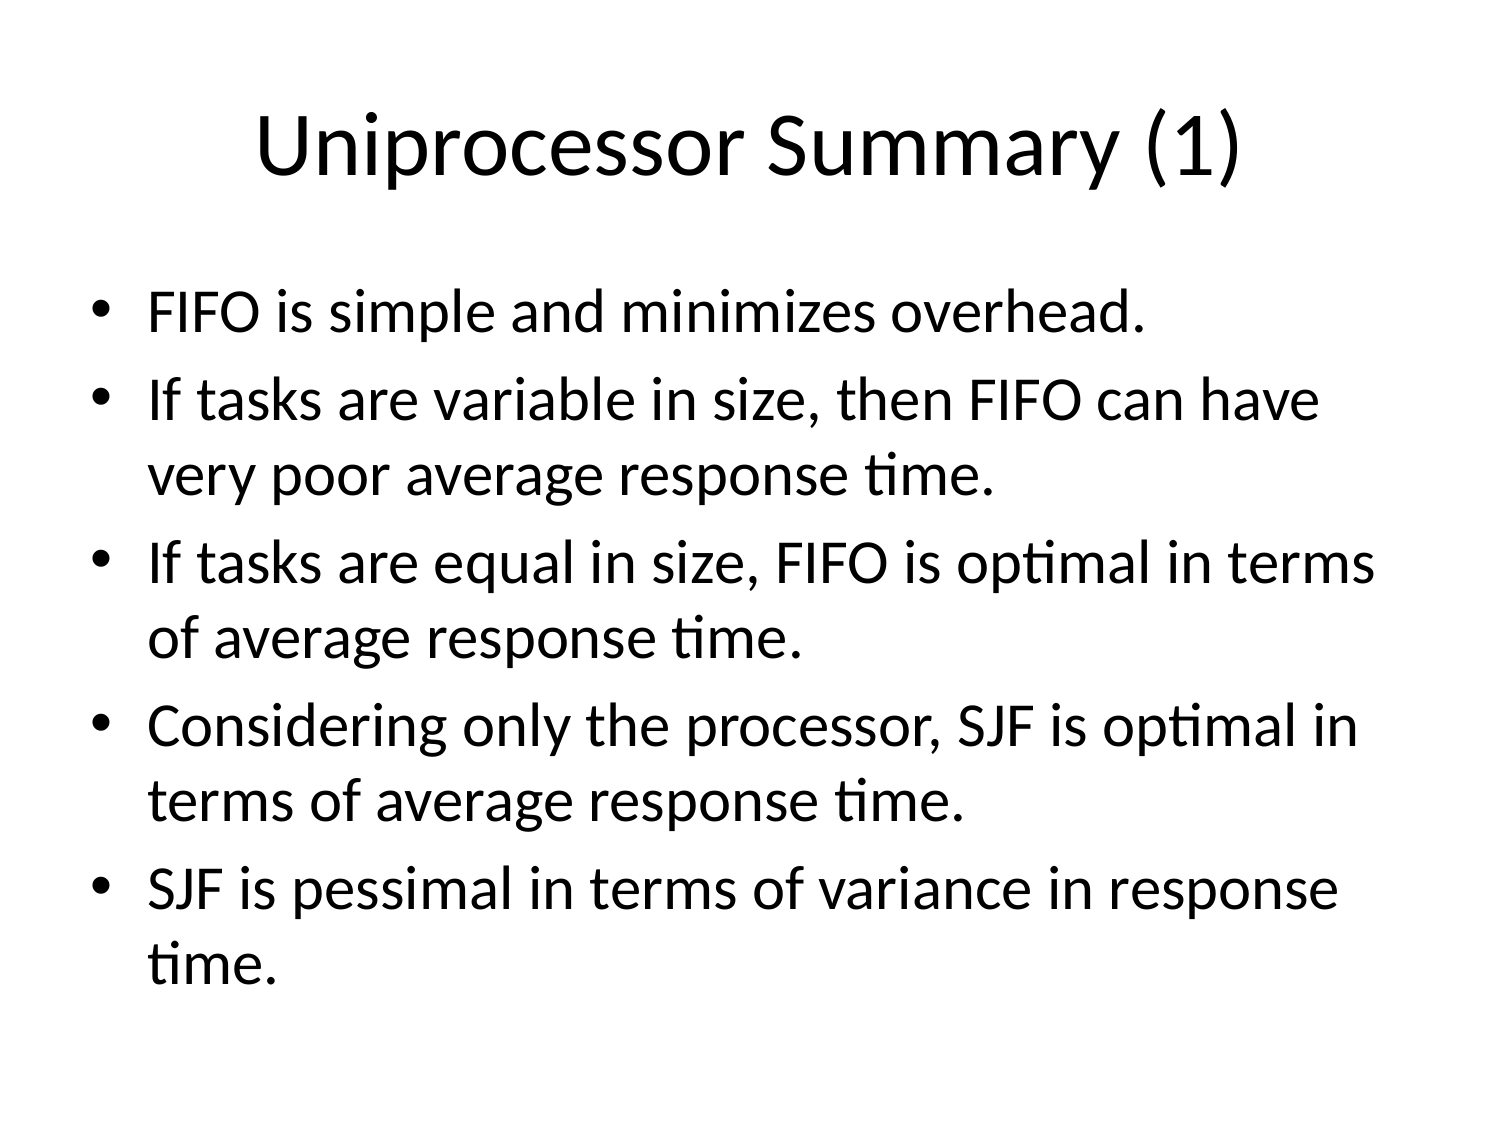

# Uniprocessor Summary (1)
FIFO is simple and minimizes overhead.
If tasks are variable in size, then FIFO can have very poor average response time.
If tasks are equal in size, FIFO is optimal in terms of average response time.
Considering only the processor, SJF is optimal in terms of average response time.
SJF is pessimal in terms of variance in response time.